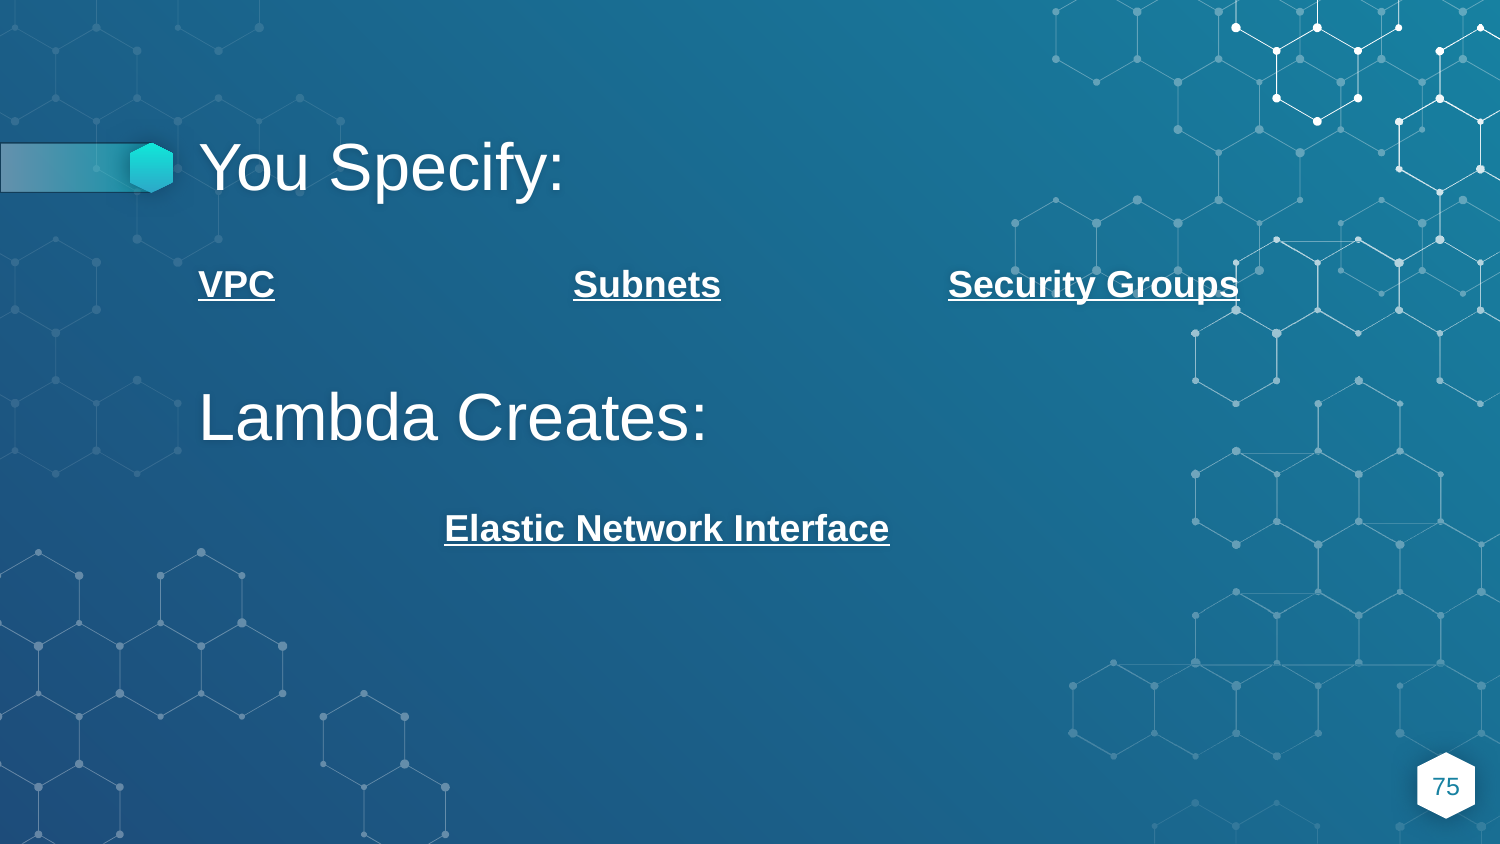

# You Specify:
VPC

Subnets

Security Groups

Lambda Creates:
Elastic Network Interface

75